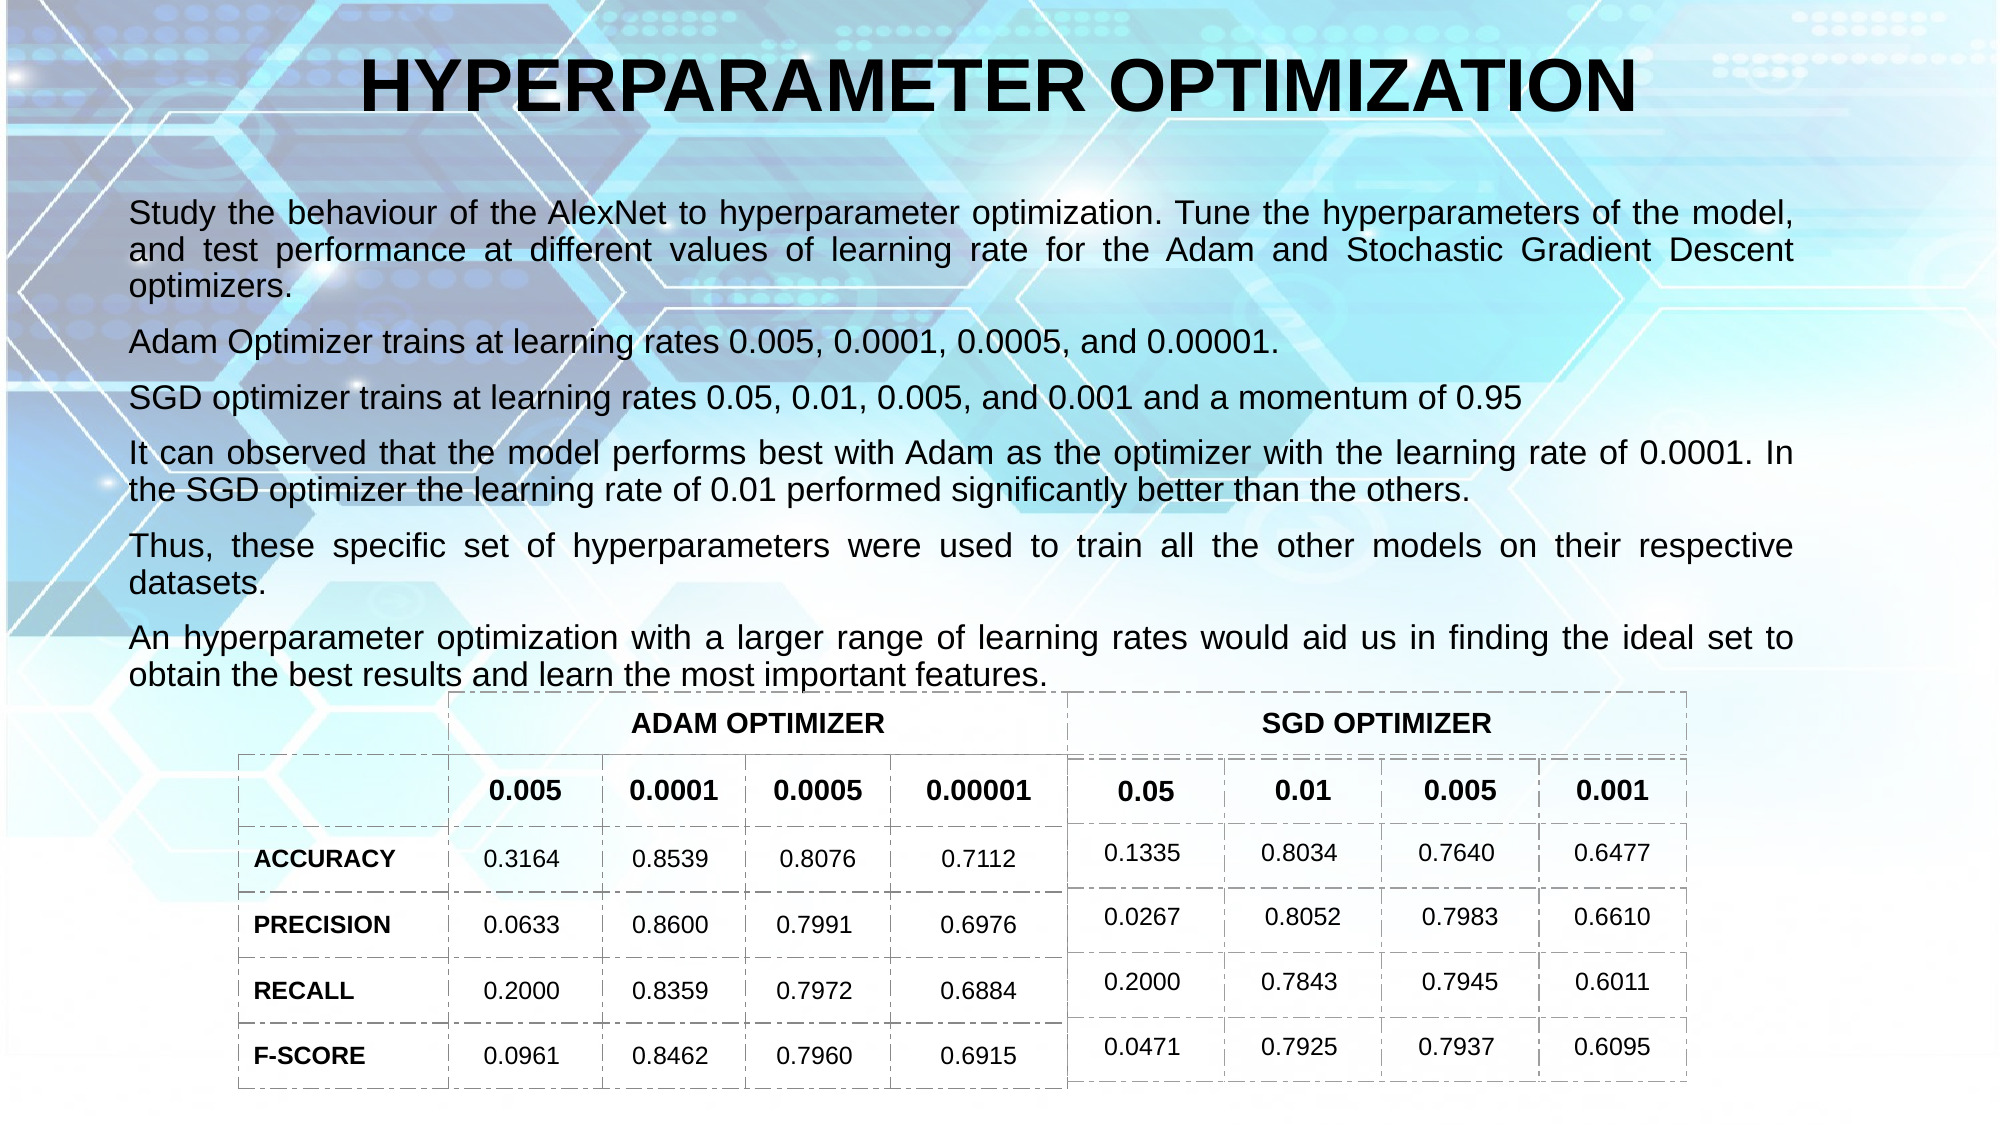

# HYPERPARAMETER OPTIMIZATION
Study the behaviour of the AlexNet to hyperparameter optimization. Tune the hyperparameters of the model, and test performance at different values of learning rate for the Adam and Stochastic Gradient Descent optimizers.
Adam Optimizer trains at learning rates 0.005, 0.0001, 0.0005, and 0.00001.
SGD optimizer trains at learning rates 0.05, 0.01, 0.005, and 0.001 and a momentum of 0.95
It can observed that the model performs best with Adam as the optimizer with the learning rate of 0.0001. In the SGD optimizer the learning rate of 0.01 performed significantly better than the others.
Thus, these specific set of hyperparameters were used to train all the other models on their respective datasets.
An hyperparameter optimization with a larger range of learning rates would aid us in finding the ideal set to obtain the best results and learn the most important features.
| ADAM OPTIMIZER |
| --- |
| SGD OPTIMIZER |
| --- |
|  | 0.005 | 0.0001 | 0.0005 | 0.00001 |
| --- | --- | --- | --- | --- |
| ACCURACY | 0.3164 | 0.8539 | 0.8076 | 0.7112 |
| PRECISION | 0.0633 | 0.8600 | 0.7991 | 0.6976 |
| RECALL | 0.2000 | 0.8359 | 0.7972 | 0.6884 |
| F-SCORE | 0.0961 | 0.8462 | 0.7960 | 0.6915 |
| 0.05 | 0.01 | 0.005 | 0.001 |
| --- | --- | --- | --- |
| 0.1335 | 0.8034 | 0.7640 | 0.6477 |
| 0.0267 | 0.8052 | 0.7983 | 0.6610 |
| 0.2000 | 0.7843 | 0.7945 | 0.6011 |
| 0.0471 | 0.7925 | 0.7937 | 0.6095 |